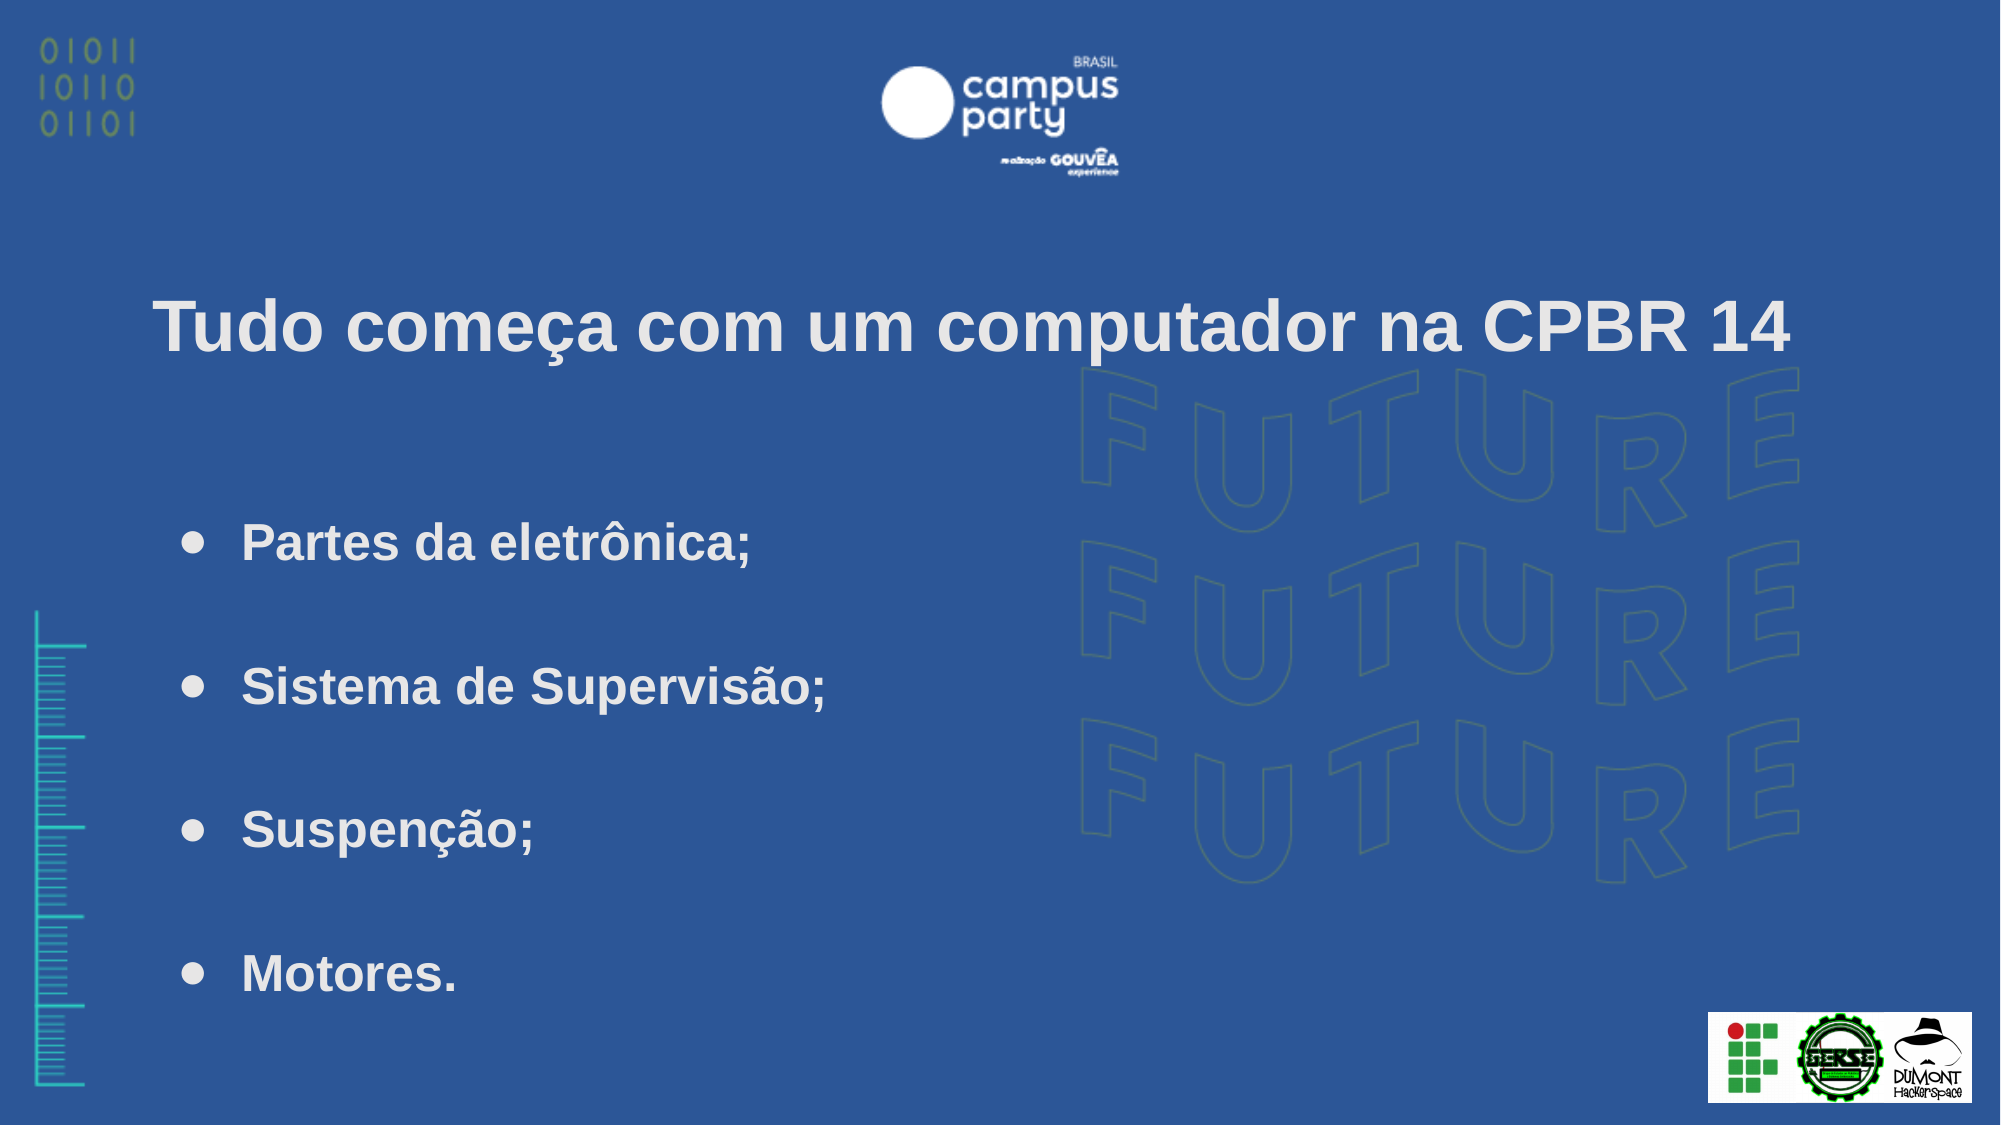

# Tudo começa com um computador na CPBR 14
Partes da eletrônica;

Sistema de Supervisão;

Suspenção;

Motores.